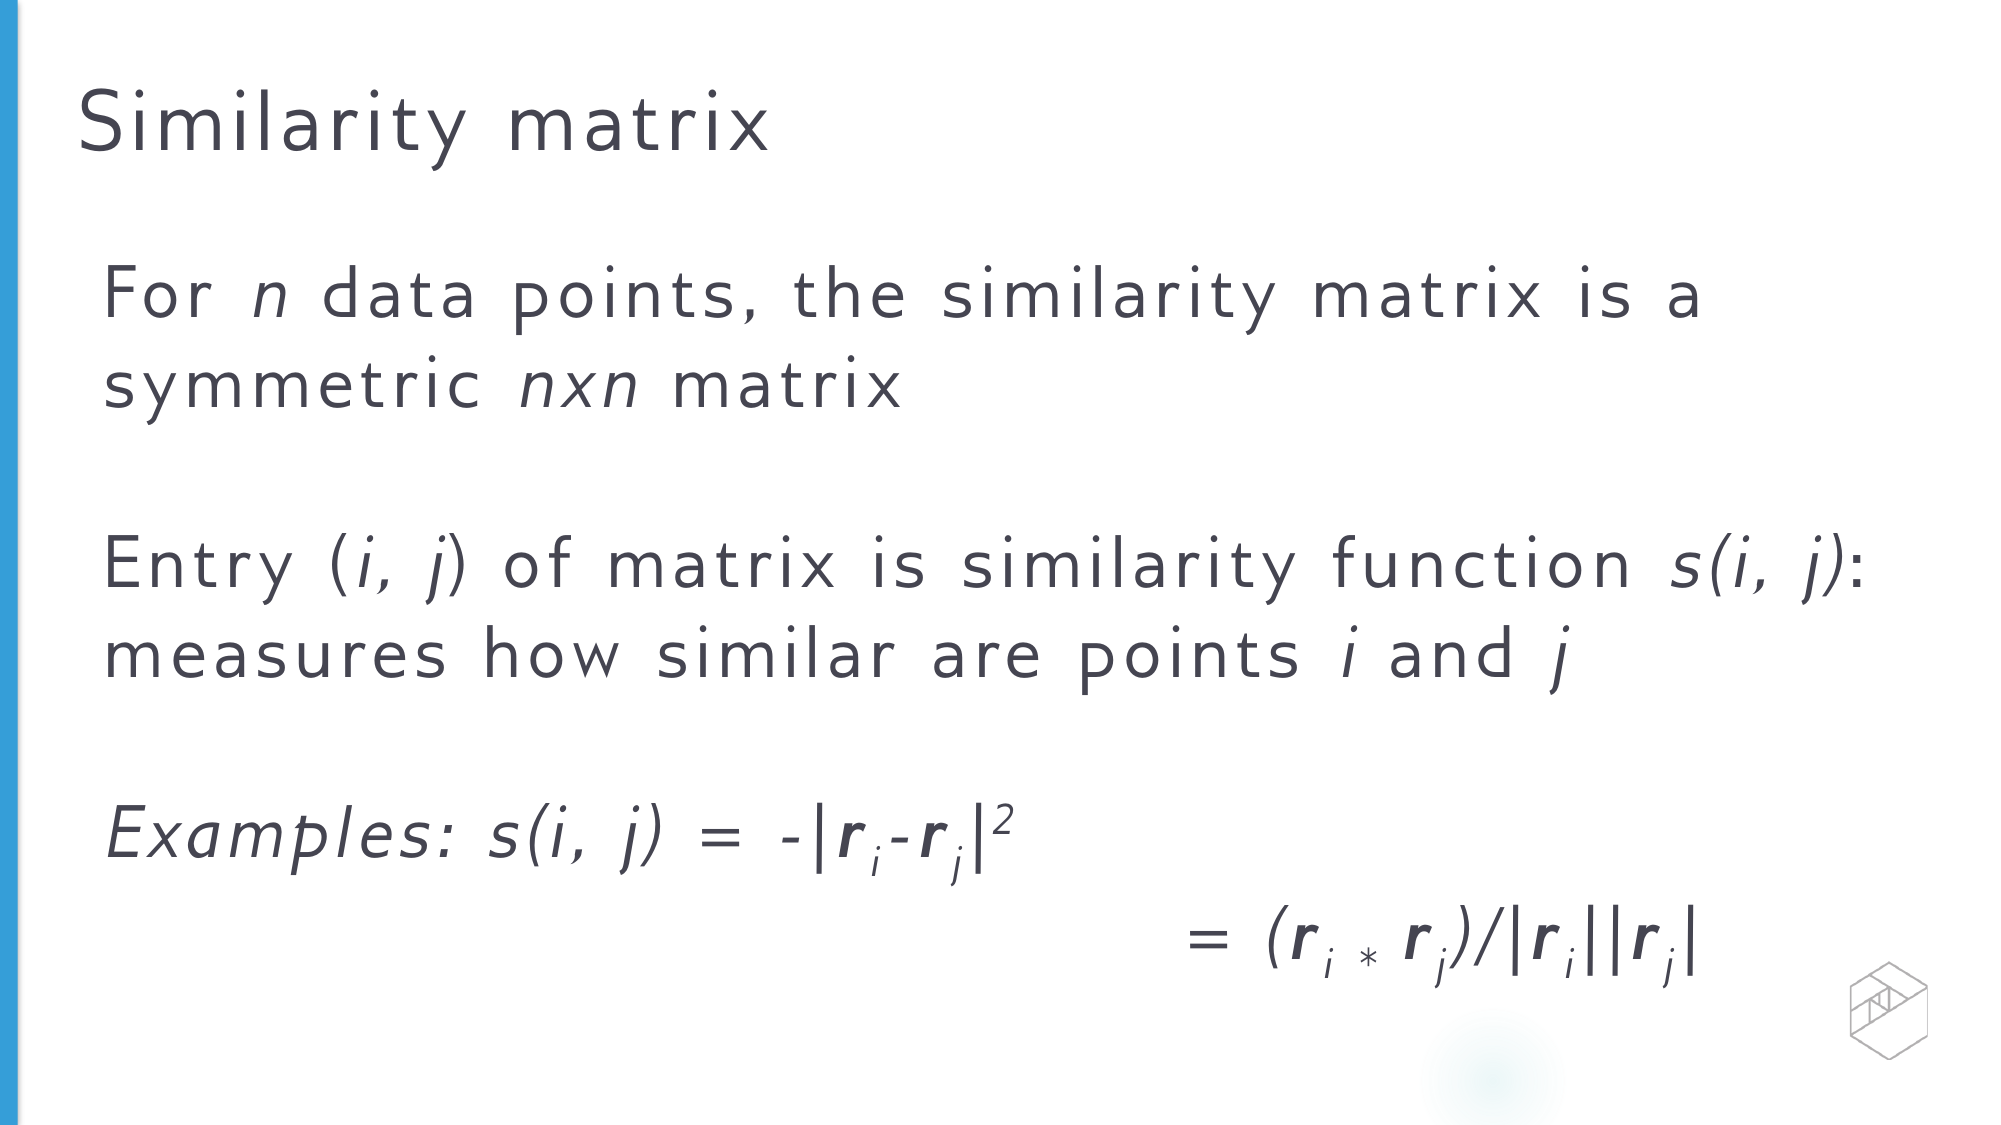

# Similarity matrix
For n data points, the similarity matrix is a symmetric nxn matrix

Entry (i, j) of matrix is similarity function s(i, j): measures how similar are points i and j

Examples: s(i, j) = -|ri-rj|2
							 = (ri * rj)/|ri||rj|